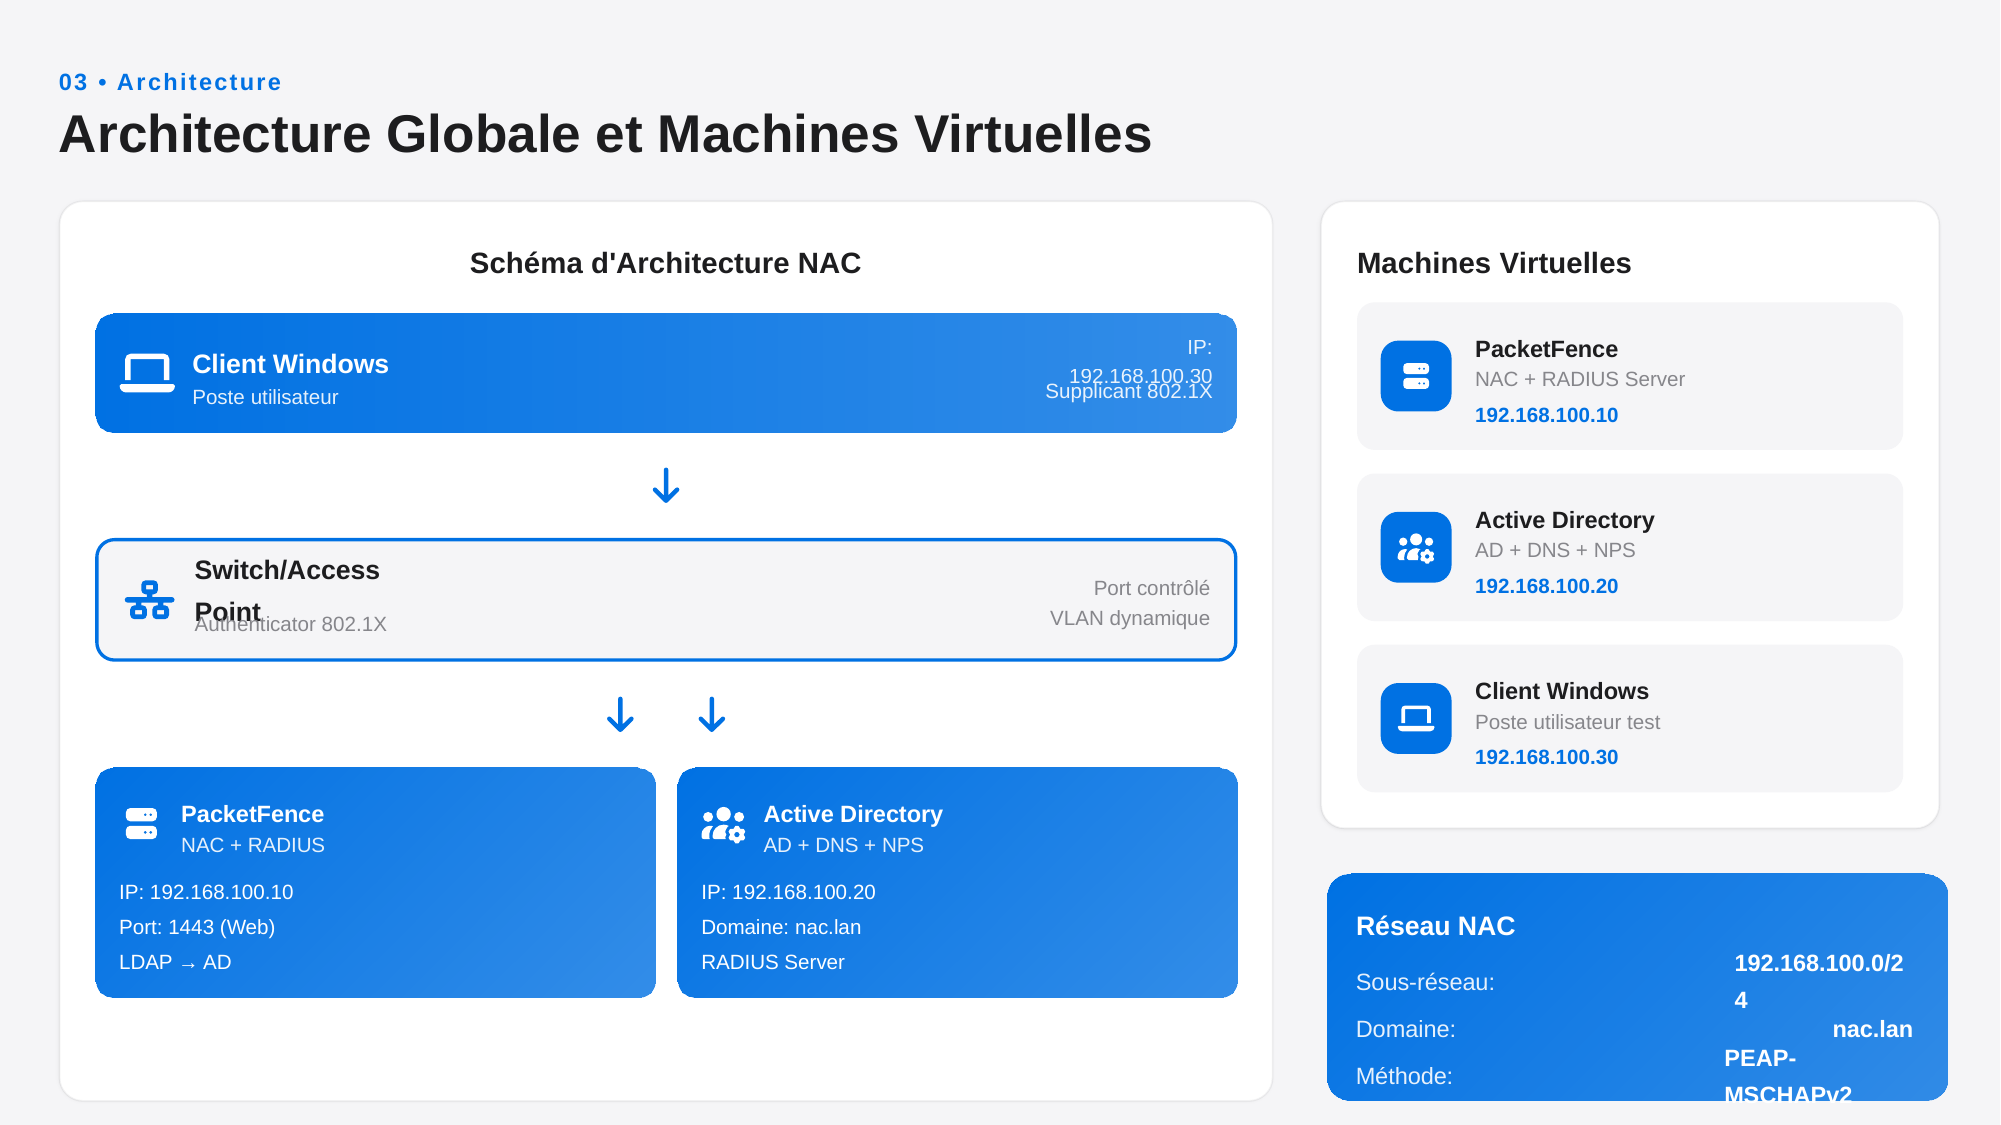

03 • Architecture
Architecture Globale et Machines Virtuelles

Schéma d'Architecture NAC
Machines Virtuelles

PacketFence
Client Windows

IP: 192.168.100.30

NAC + RADIUS Server
Supplicant 802.1X
Poste utilisateur
192.168.100.10

Active Directory

AD + DNS + NPS

Switch/Access Point
192.168.100.20
Port contrôlé

VLAN dynamique
Authenticator 802.1X

Client Windows

Poste utilisateur test
192.168.100.30

PacketFence
Active Directory

NAC + RADIUS
AD + DNS + NPS
IP: 192.168.100.10
IP: 192.168.100.20

Réseau NAC
Port: 1443 (Web)
Domaine: nac.lan
LDAP → AD
RADIUS Server
Sous-réseau:
192.168.100.0/24
Domaine:
nac.lan
Méthode:
PEAP-MSCHAPv2